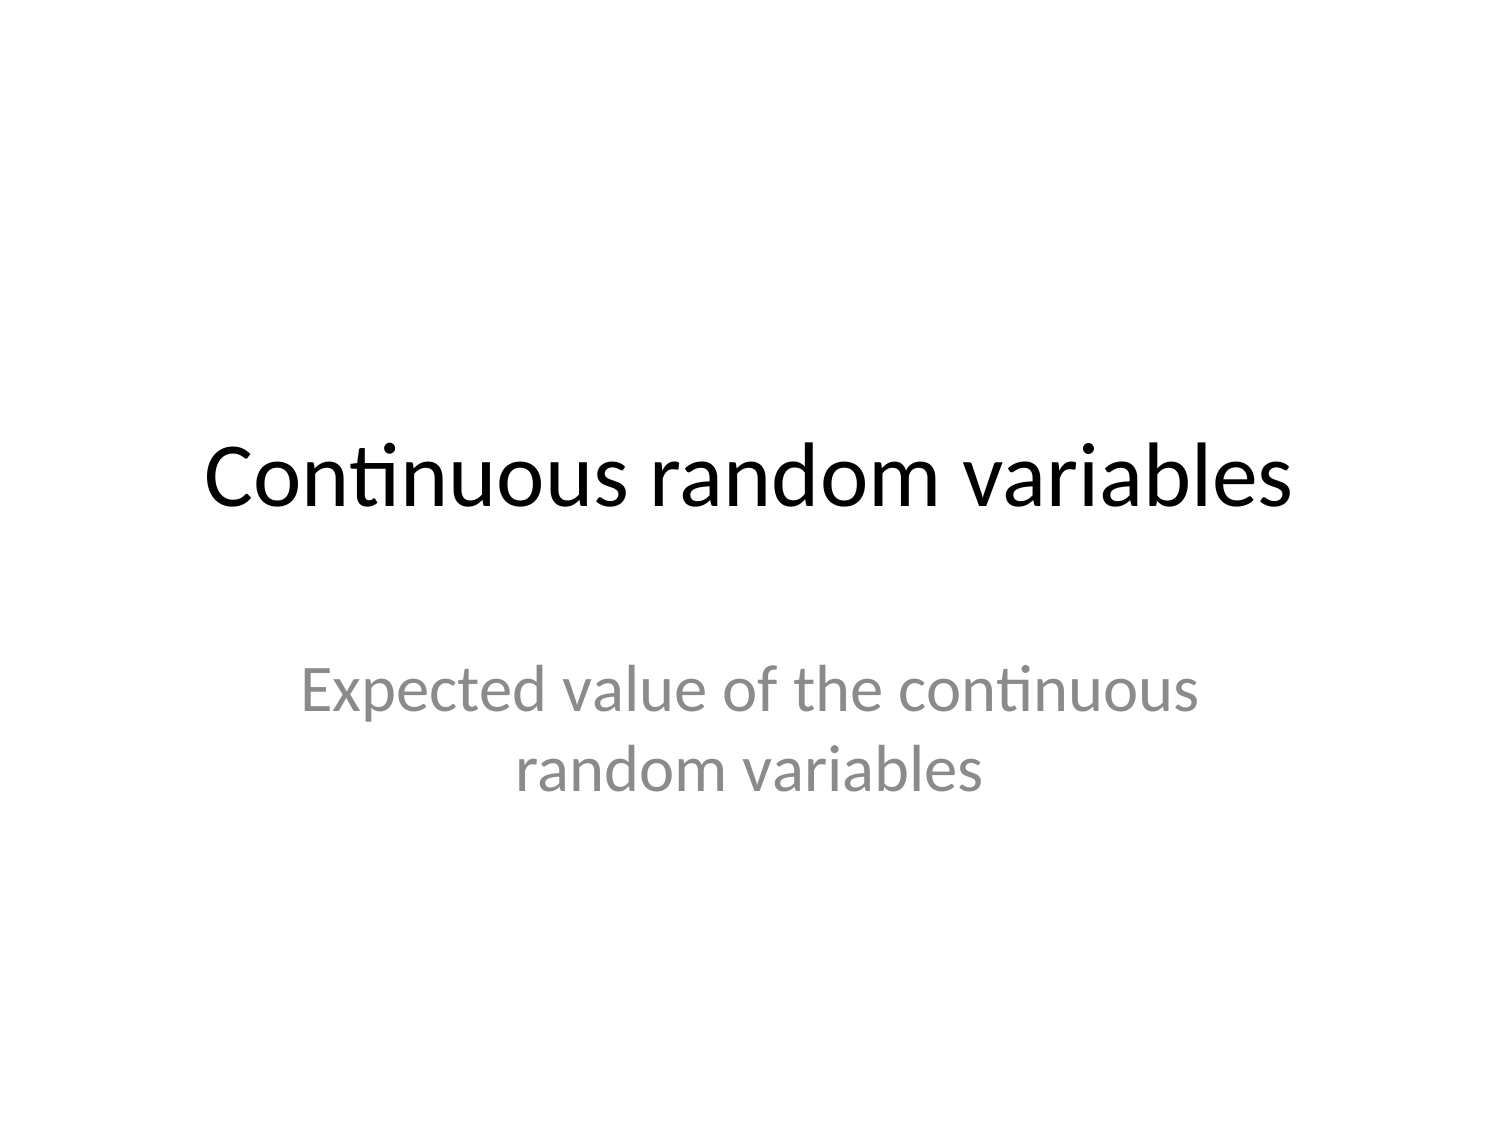

# Continuous random variables
Expected value of the continuous random variables